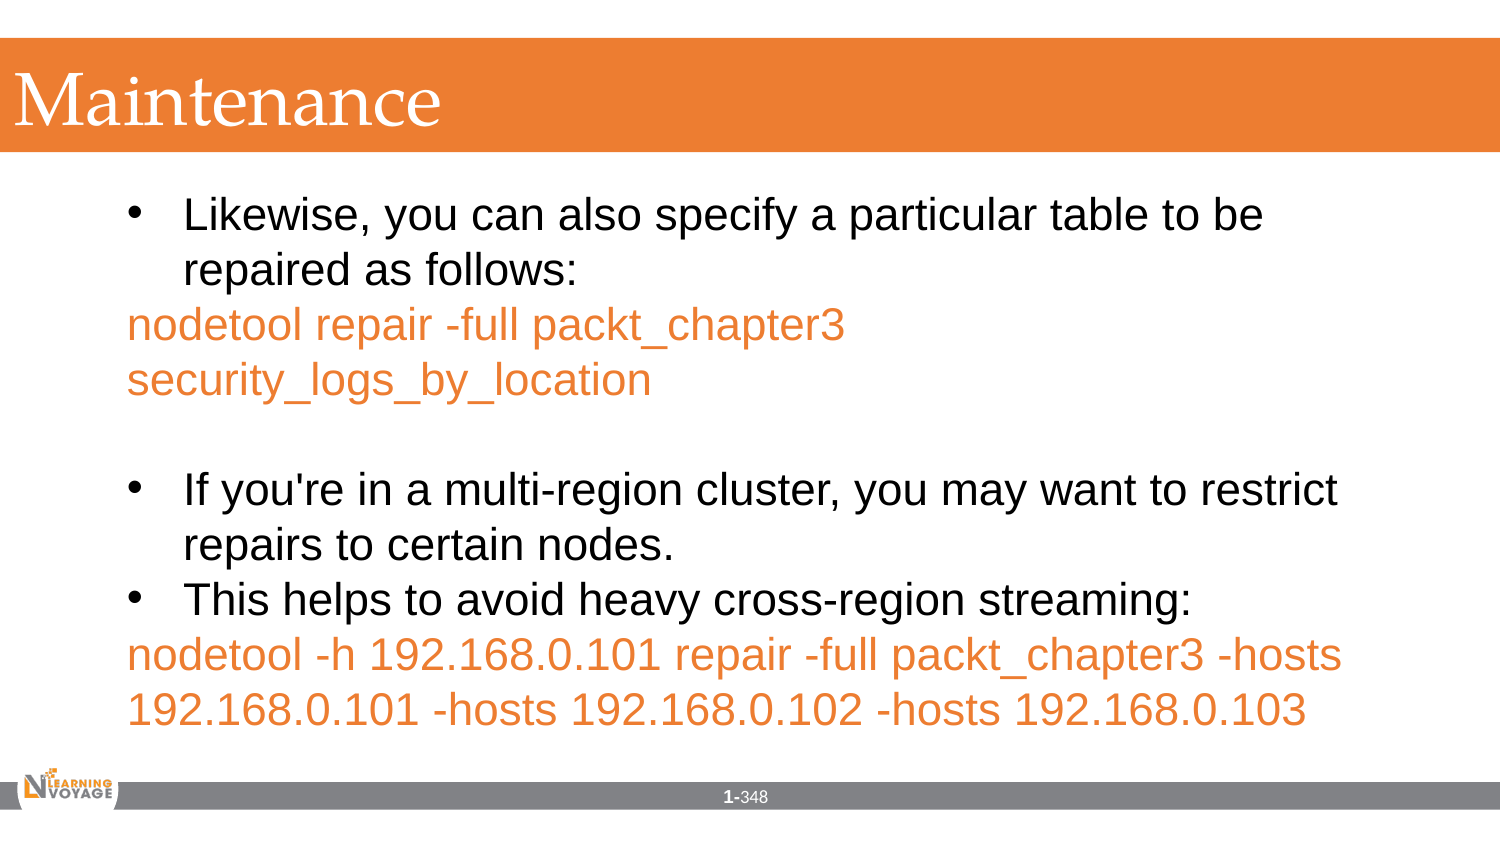

Maintenance
Likewise, you can also specify a particular table to be repaired as follows:
nodetool repair -full packt_chapter3 security_logs_by_location

If you're in a multi-region cluster, you may want to restrict repairs to certain nodes.
This helps to avoid heavy cross-region streaming:
nodetool -h 192.168.0.101 repair -full packt_chapter3 -hosts 192.168.0.101 -hosts 192.168.0.102 -hosts 192.168.0.103
1-348